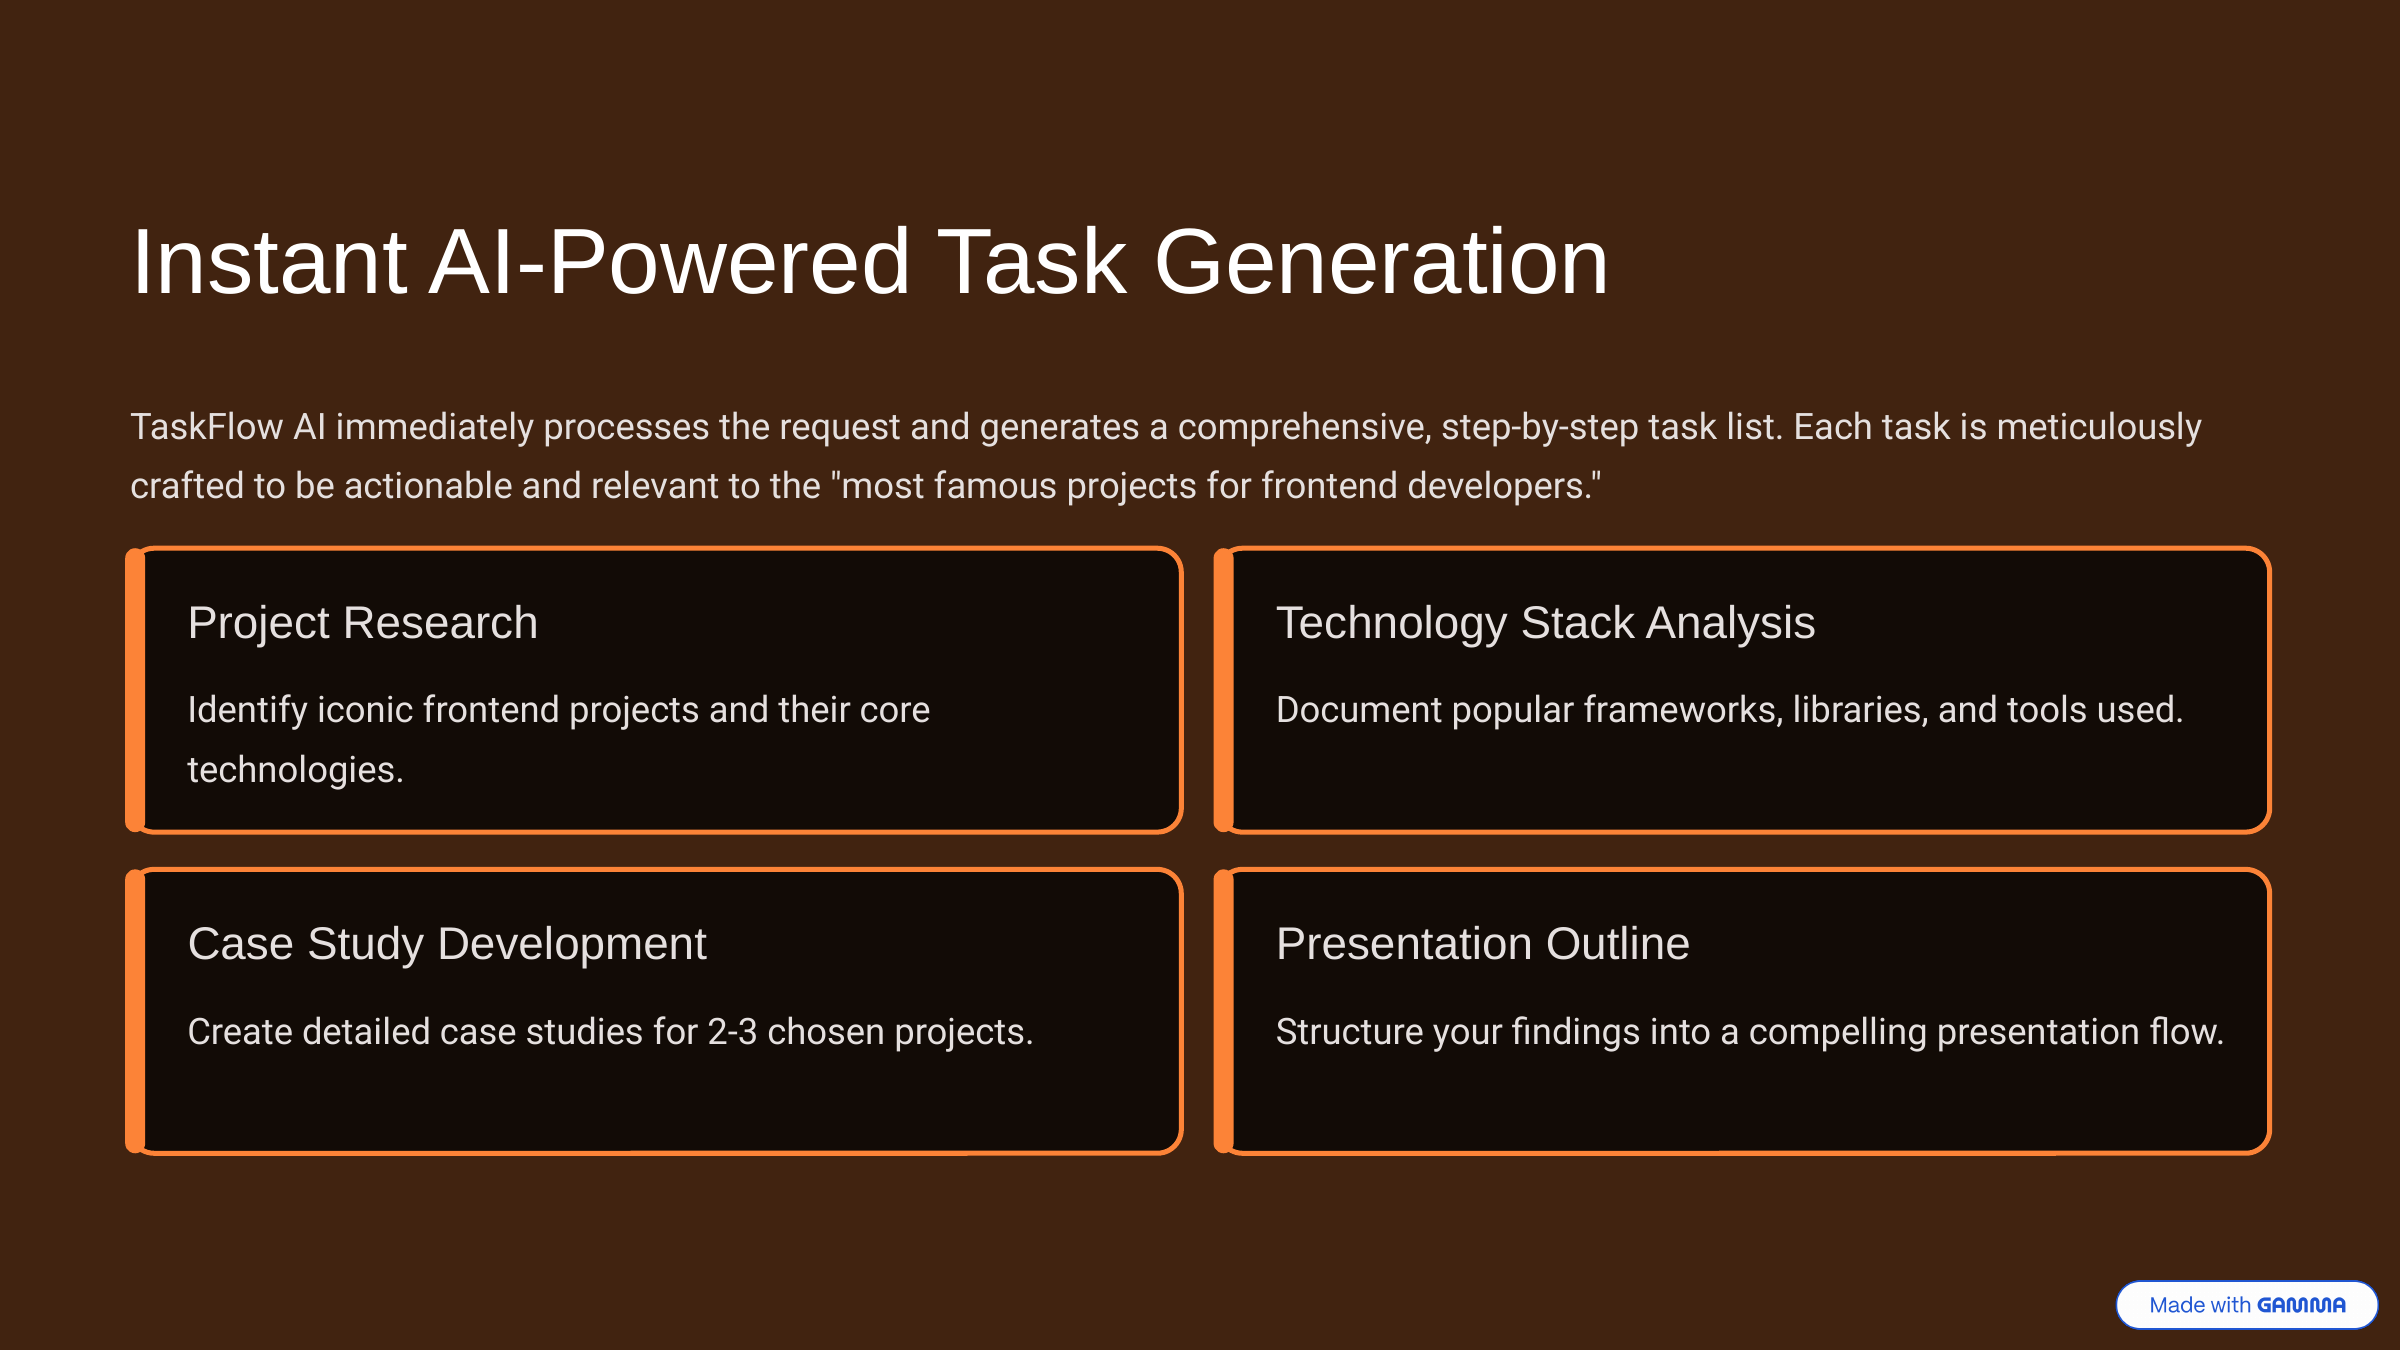

Instant AI-Powered Task Generation
TaskFlow AI immediately processes the request and generates a comprehensive, step-by-step task list. Each task is meticulously crafted to be actionable and relevant to the "most famous projects for frontend developers."

Project Research
Technology Stack Analysis
Identify iconic frontend projects and their core technologies.
Document popular frameworks, libraries, and tools used.

Case Study Development
Presentation Outline
Create detailed case studies for 2-3 chosen projects.
Structure your findings into a compelling presentation flow.